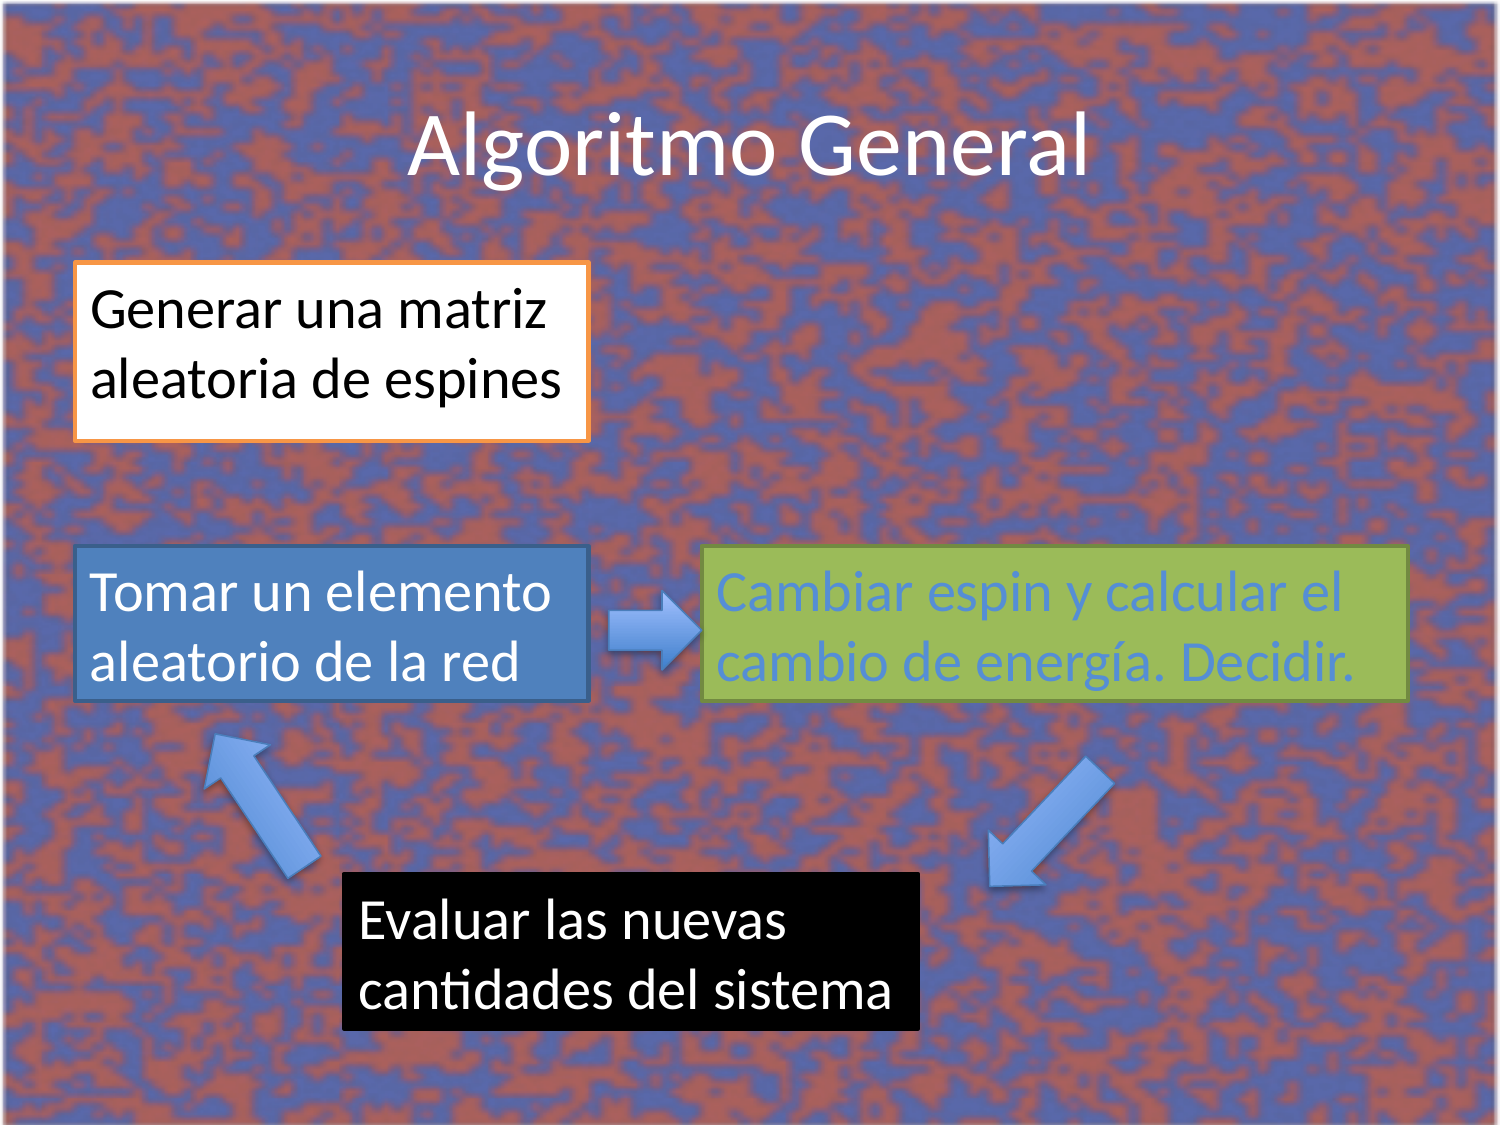

# Algoritmo General
Generar una matriz aleatoria de espines

Tomar un elemento aleatorio de la red
Cambiar espin y calcular el cambio de energía. Decidir.

Evaluar las nuevas cantidades del sistema